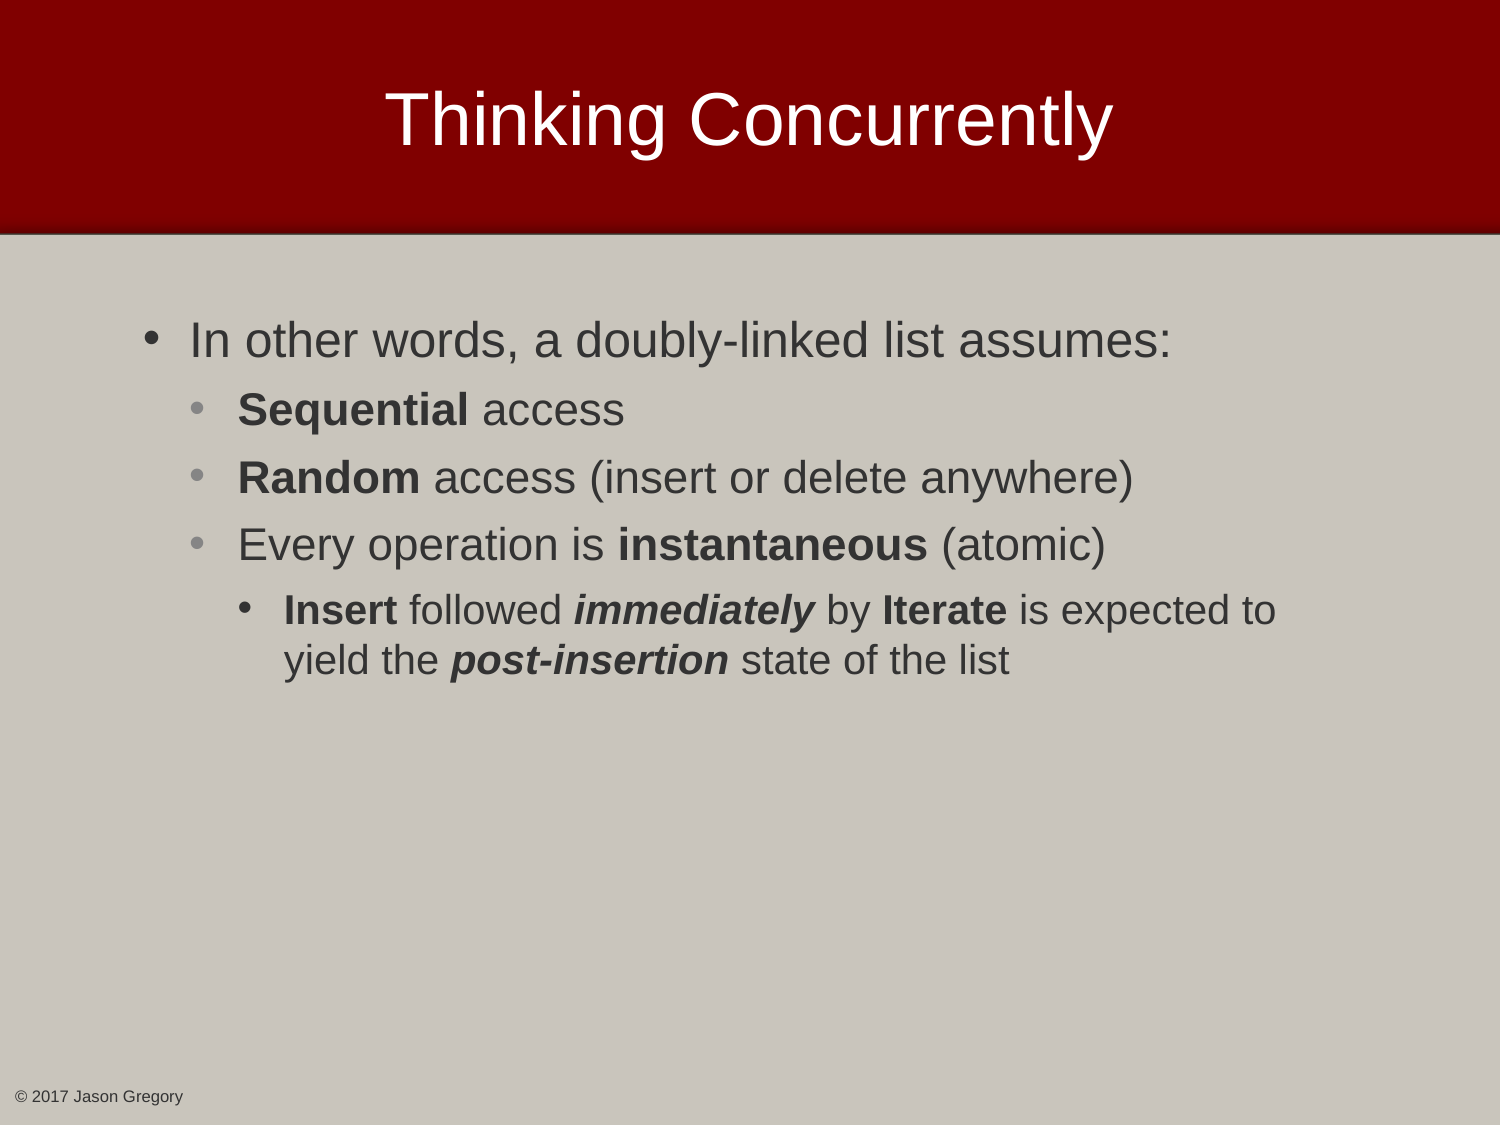

# Thinking Concurrently
In other words, a doubly-linked list assumes:
Sequential access
Random access (insert or delete anywhere)
Every operation is instantaneous (atomic)
Insert followed immediately by Iterate is expected to yield the post-insertion state of the list
© 2017 Jason Gregory